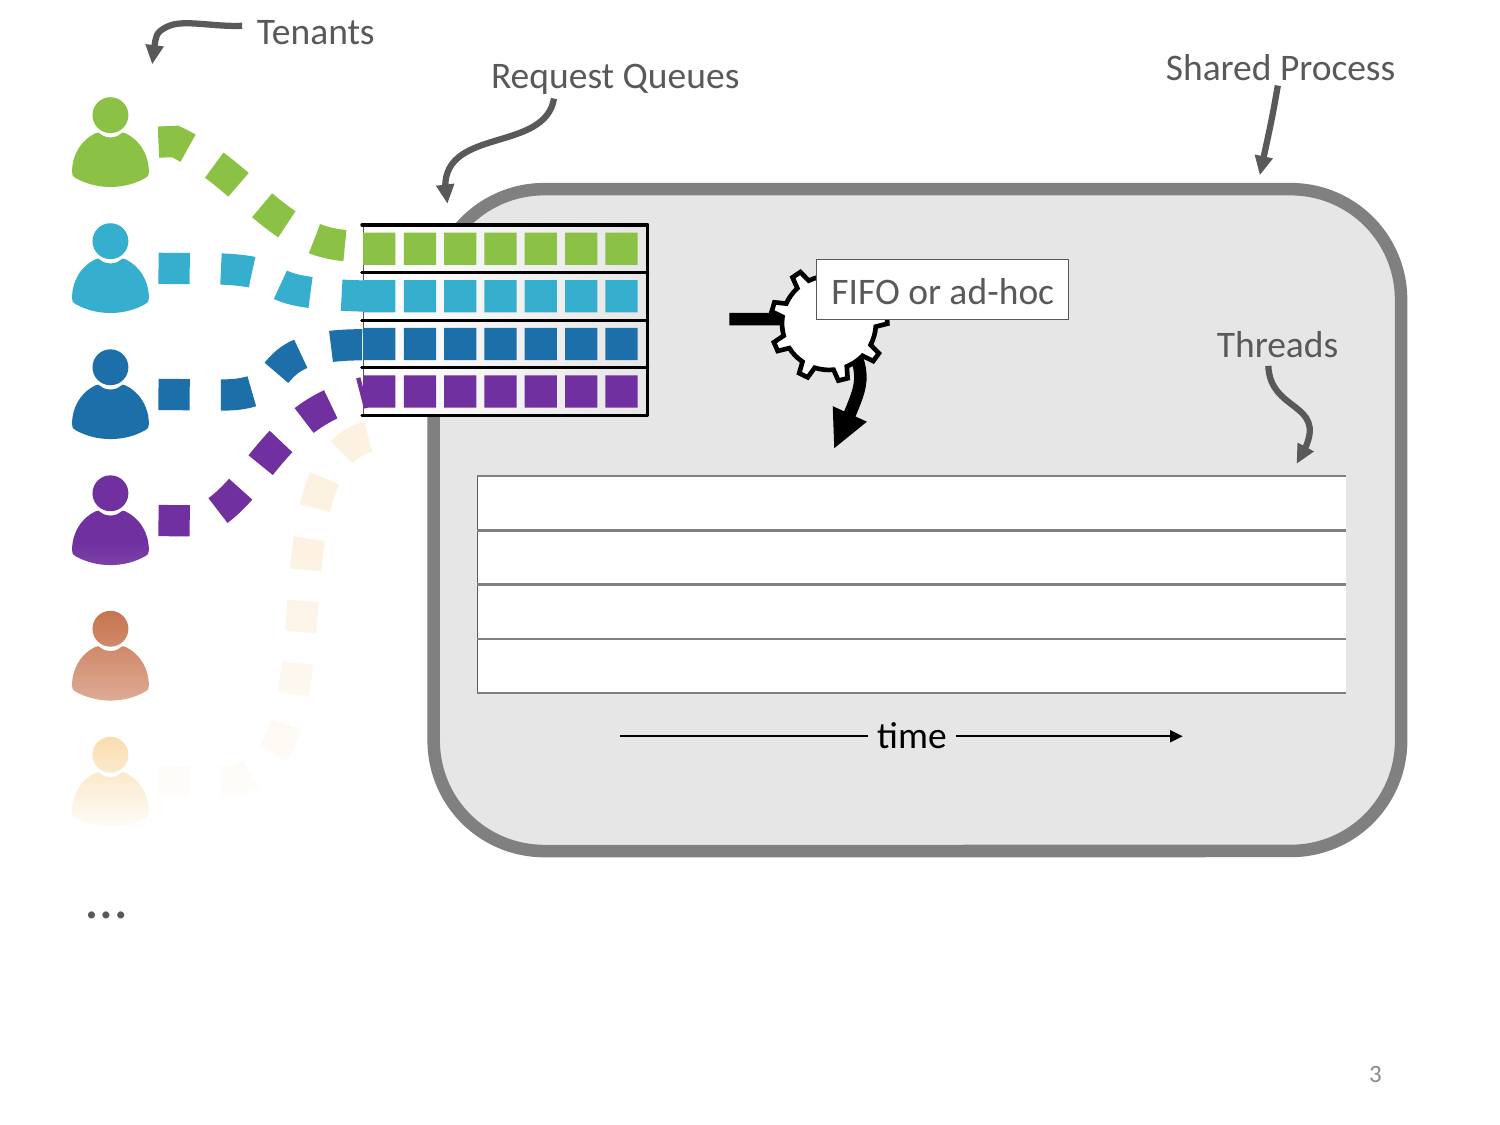

Tenants

Shared Process

Request Queues

FIFO or ad-hoc

Threads

time

…
3